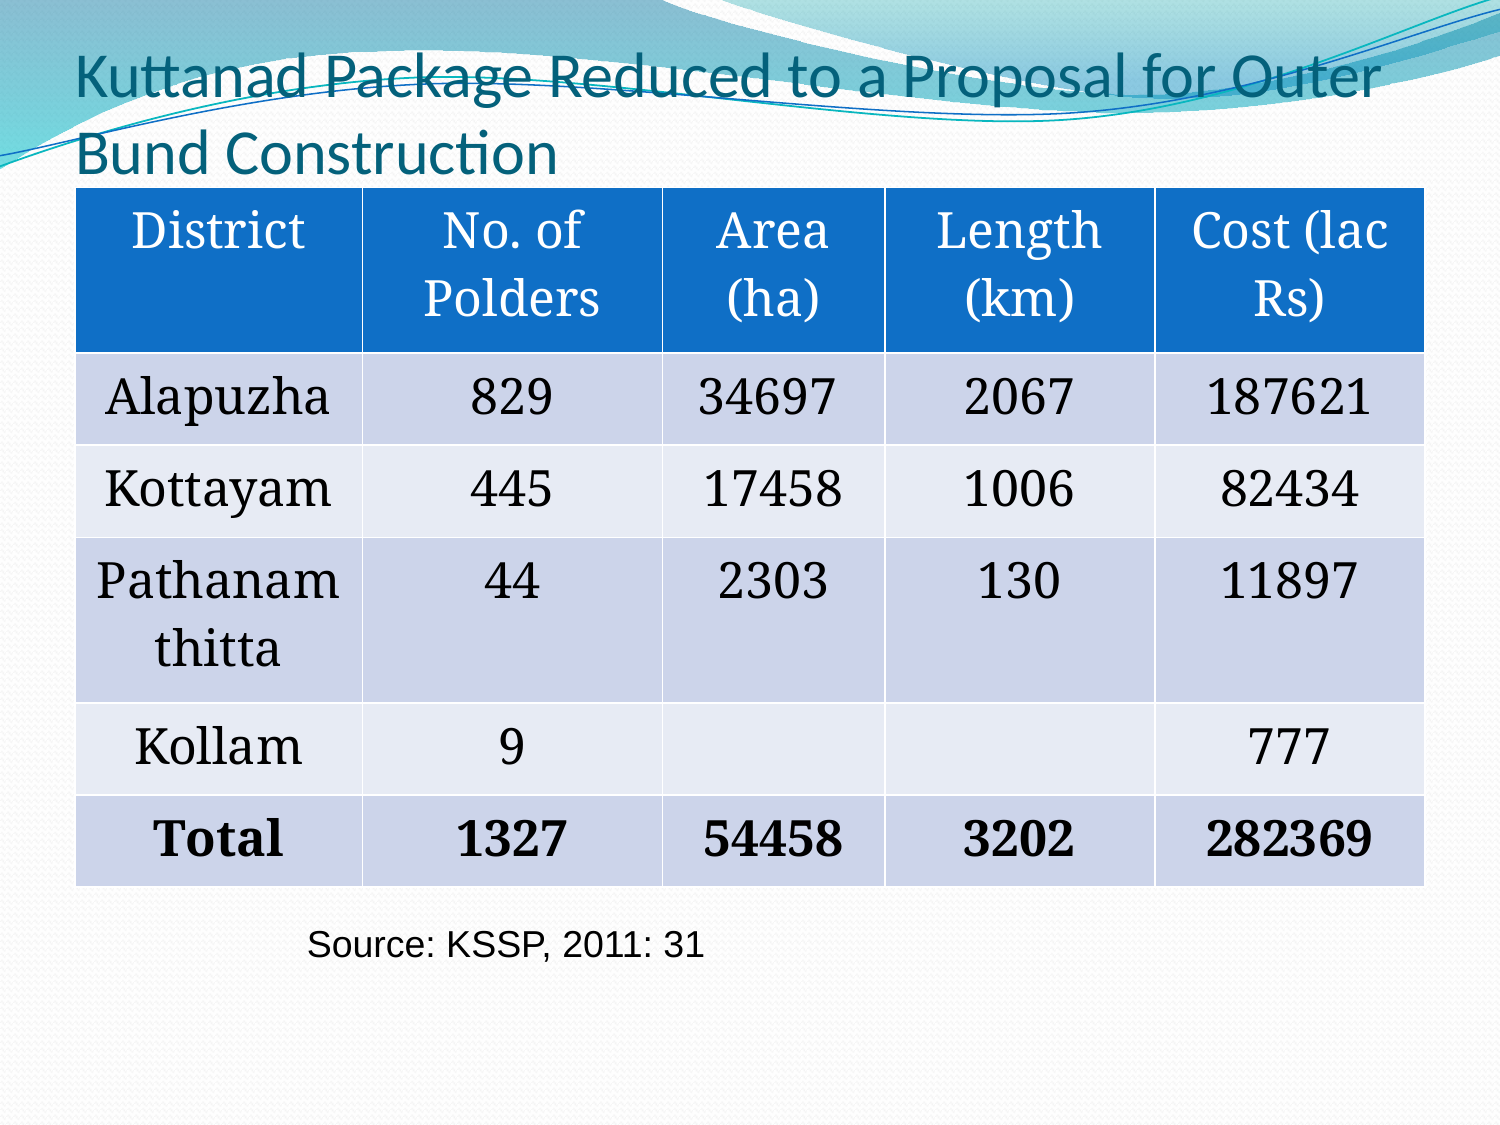

# Kuttanad Package Reduced to a Proposal for Outer Bund Construction
| District | No. of Polders | Area (ha) | Length (km) | Cost (lac Rs) |
| --- | --- | --- | --- | --- |
| Alapuzha | 829 | 34697 | 2067 | 187621 |
| Kottayam | 445 | 17458 | 1006 | 82434 |
| Pathanamthitta | 44 | 2303 | 130 | 11897 |
| Kollam | 9 |  |  | 777 |
| Total | 1327 | 54458 | 3202 | 282369 |
Source: KSSP, 2011: 31